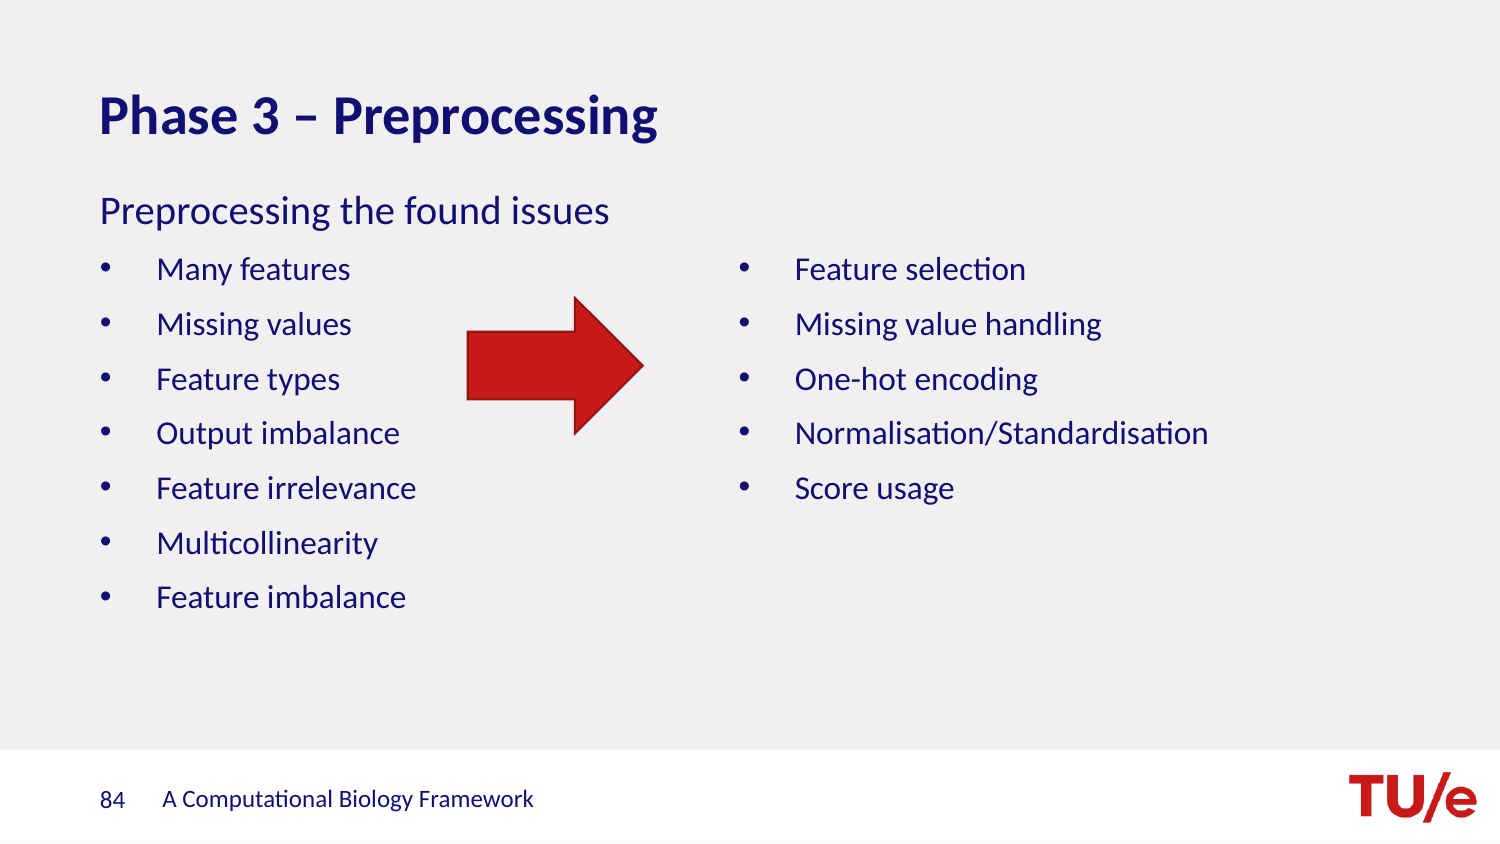

# Phase 3 – Preprocessing
Preprocessing the found issues
Many features
Missing values
Feature types
Output imbalance
Feature irrelevance
Multicollinearity
Feature imbalance

Feature selection
Missing value handling
One-hot encoding
Normalisation/Standardisation
Score usage

A Computational Biology Framework
84